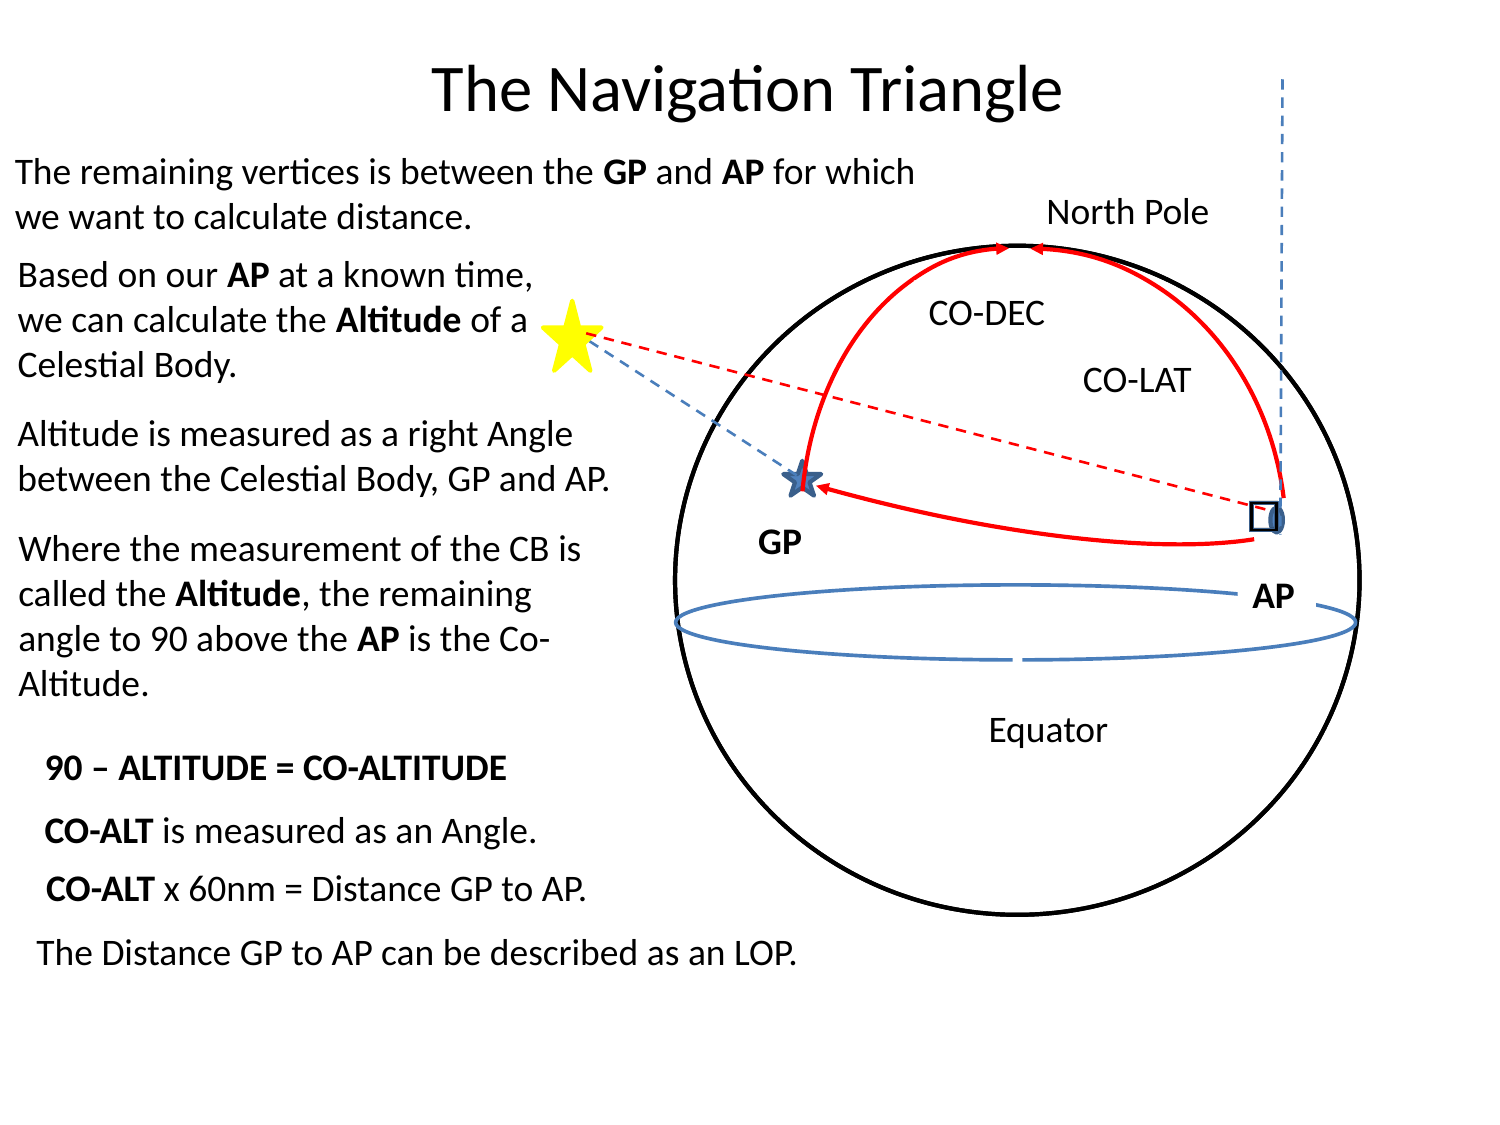

The Navigation Triangle
The remaining vertices is between the GP and AP for which we want to calculate distance.
North Pole

Based on our AP at a known time, we can calculate the Altitude of a Celestial Body.

CO-DEC

CO-LAT
Altitude is measured as a right Angle between the Celestial Body, GP and AP.

GP
Where the measurement of the CB is called the Altitude, the remaining angle to 90 above the AP is the Co-Altitude.
AP

Equator
90 – ALTITUDE = CO-ALTITUDE
CO-ALT is measured as an Angle.
CO-ALT x 60nm = Distance GP to AP.
The Distance GP to AP can be described as an LOP.